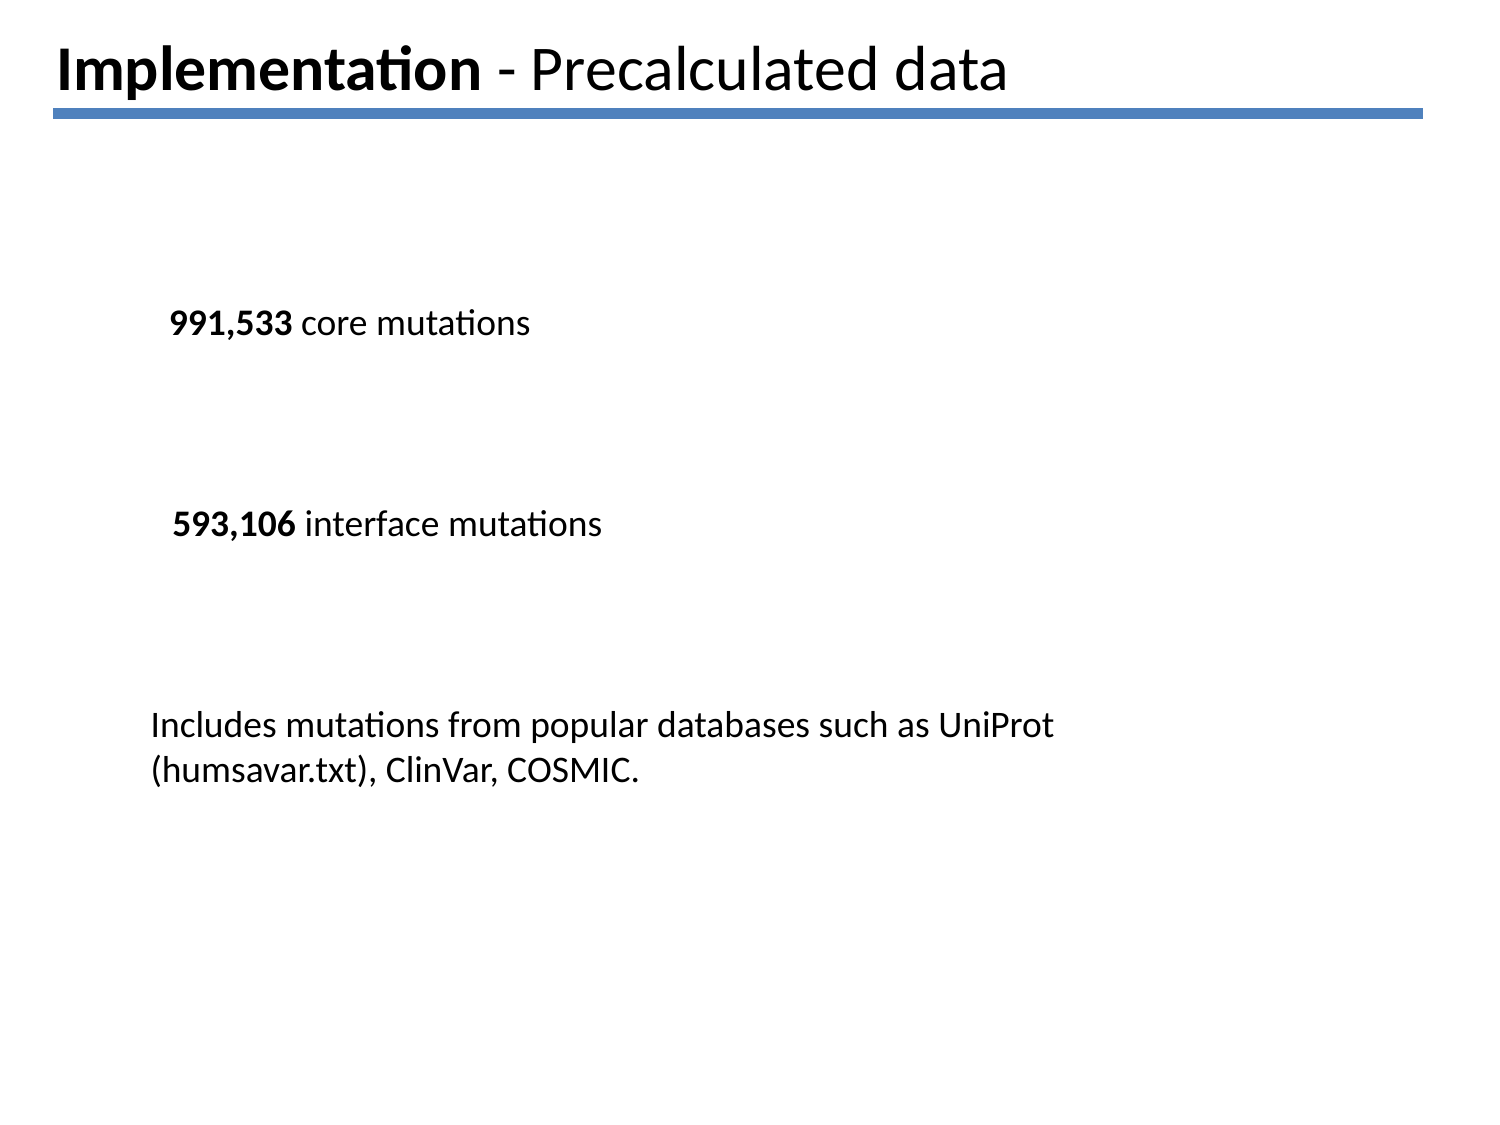

# Implementation - Precalculated data
991,533 core mutations
593,106 interface mutations
Includes mutations from popular databases such as UniProt (humsavar.txt), ClinVar, COSMIC.